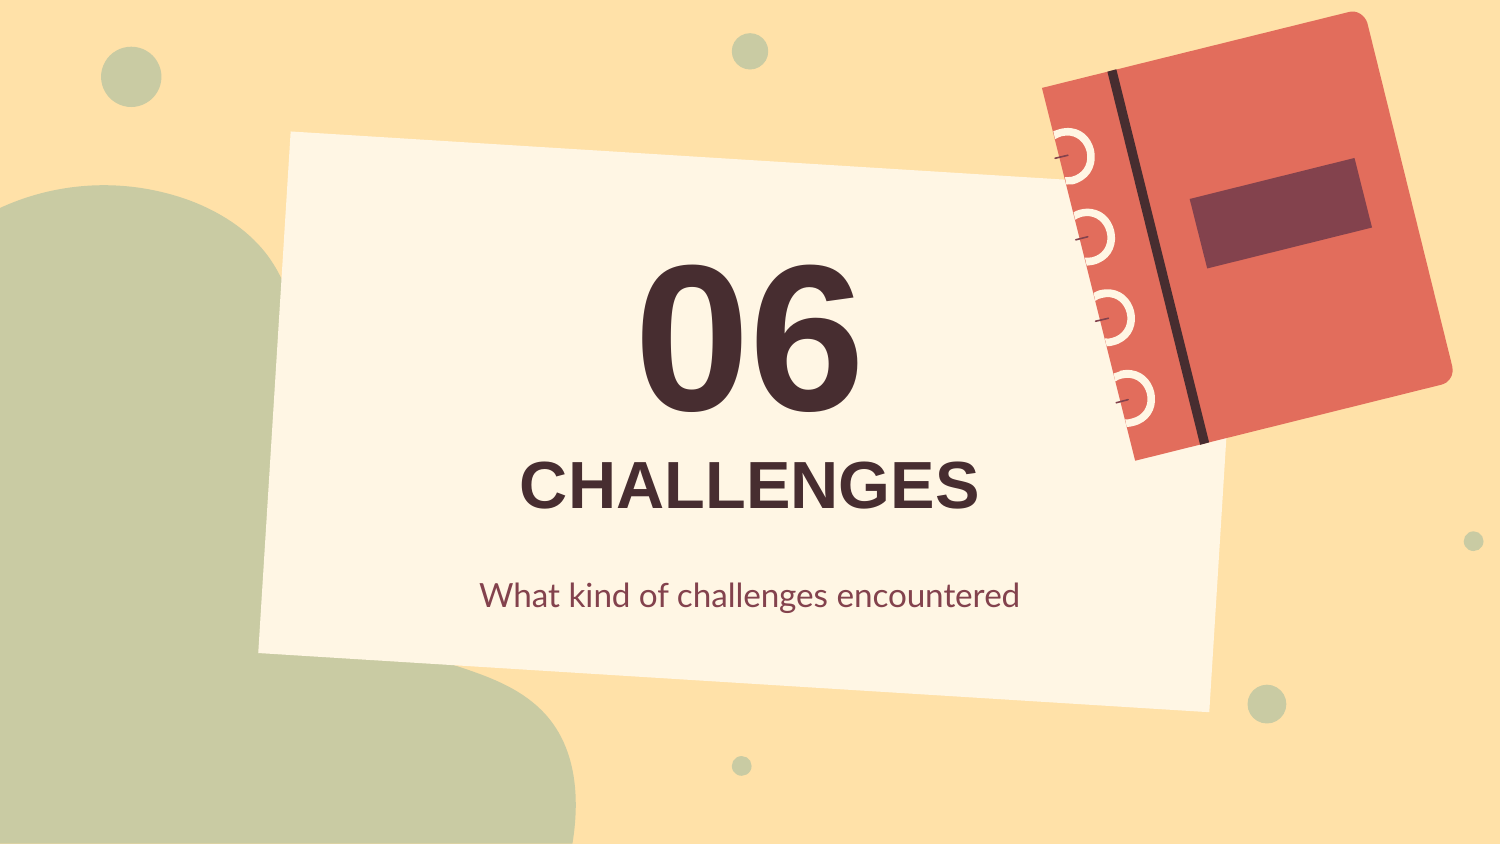

06
# CHALLENGES
What kind of challenges encountered